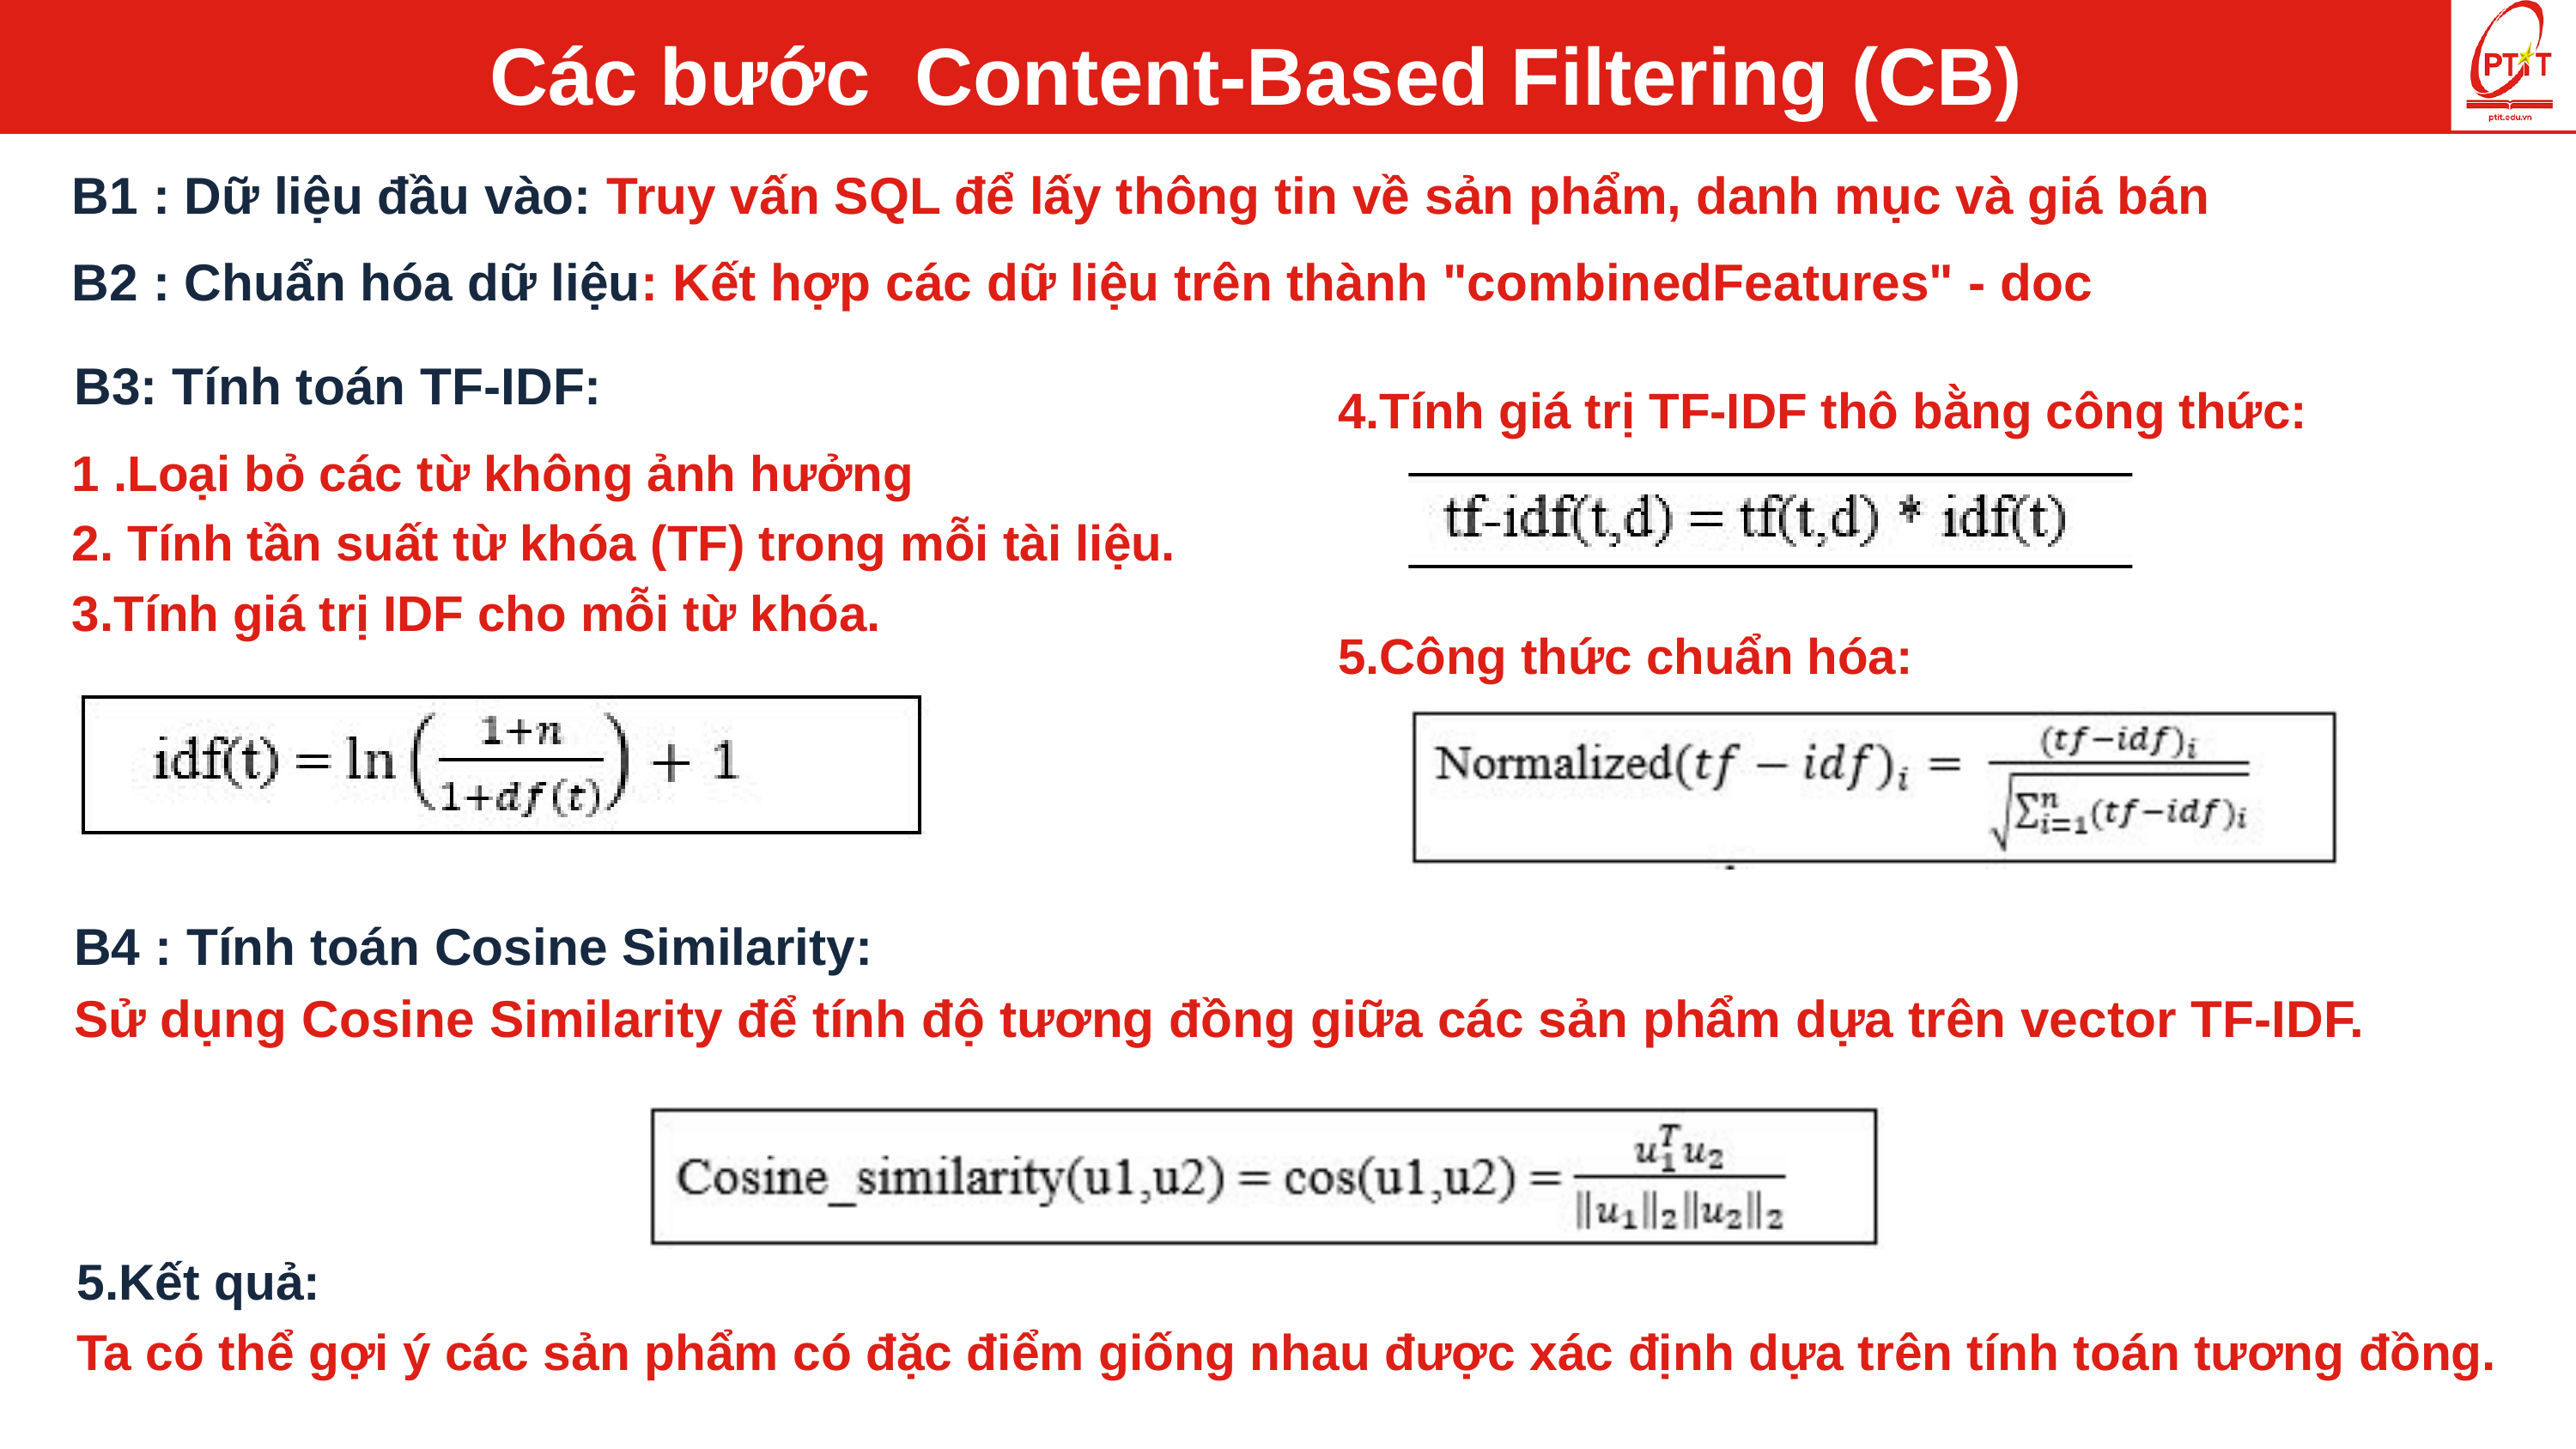

Các bước  Content-Based Filtering (CB)
B1 : Dữ liệu đầu vào: Truy vấn SQL để lấy thông tin về sản phẩm, danh mục và giá bán
B2 : Chuẩn hóa dữ liệu: Kết hợp các dữ liệu trên thành "combinedFeatures" - doc

B3: Tính toán TF-IDF:
4.Tính giá trị TF-IDF thô bằng công thức:
1 .Loại bỏ các từ không ảnh hưởng
2. Tính tần suất từ khóa (TF) trong mỗi tài liệu.

3.Tính giá trị IDF cho mỗi từ khóa.
5.Công thức chuẩn hóa:

B4 : Tính toán Cosine Similarity:
Sử dụng Cosine Similarity để tính độ tương đồng giữa các sản phẩm dựa trên vector TF-IDF.

5.Kết quả:
Ta có thể gợi ý các sản phẩm có đặc điểm giống nhau được xác định dựa trên tính toán tương đồng.